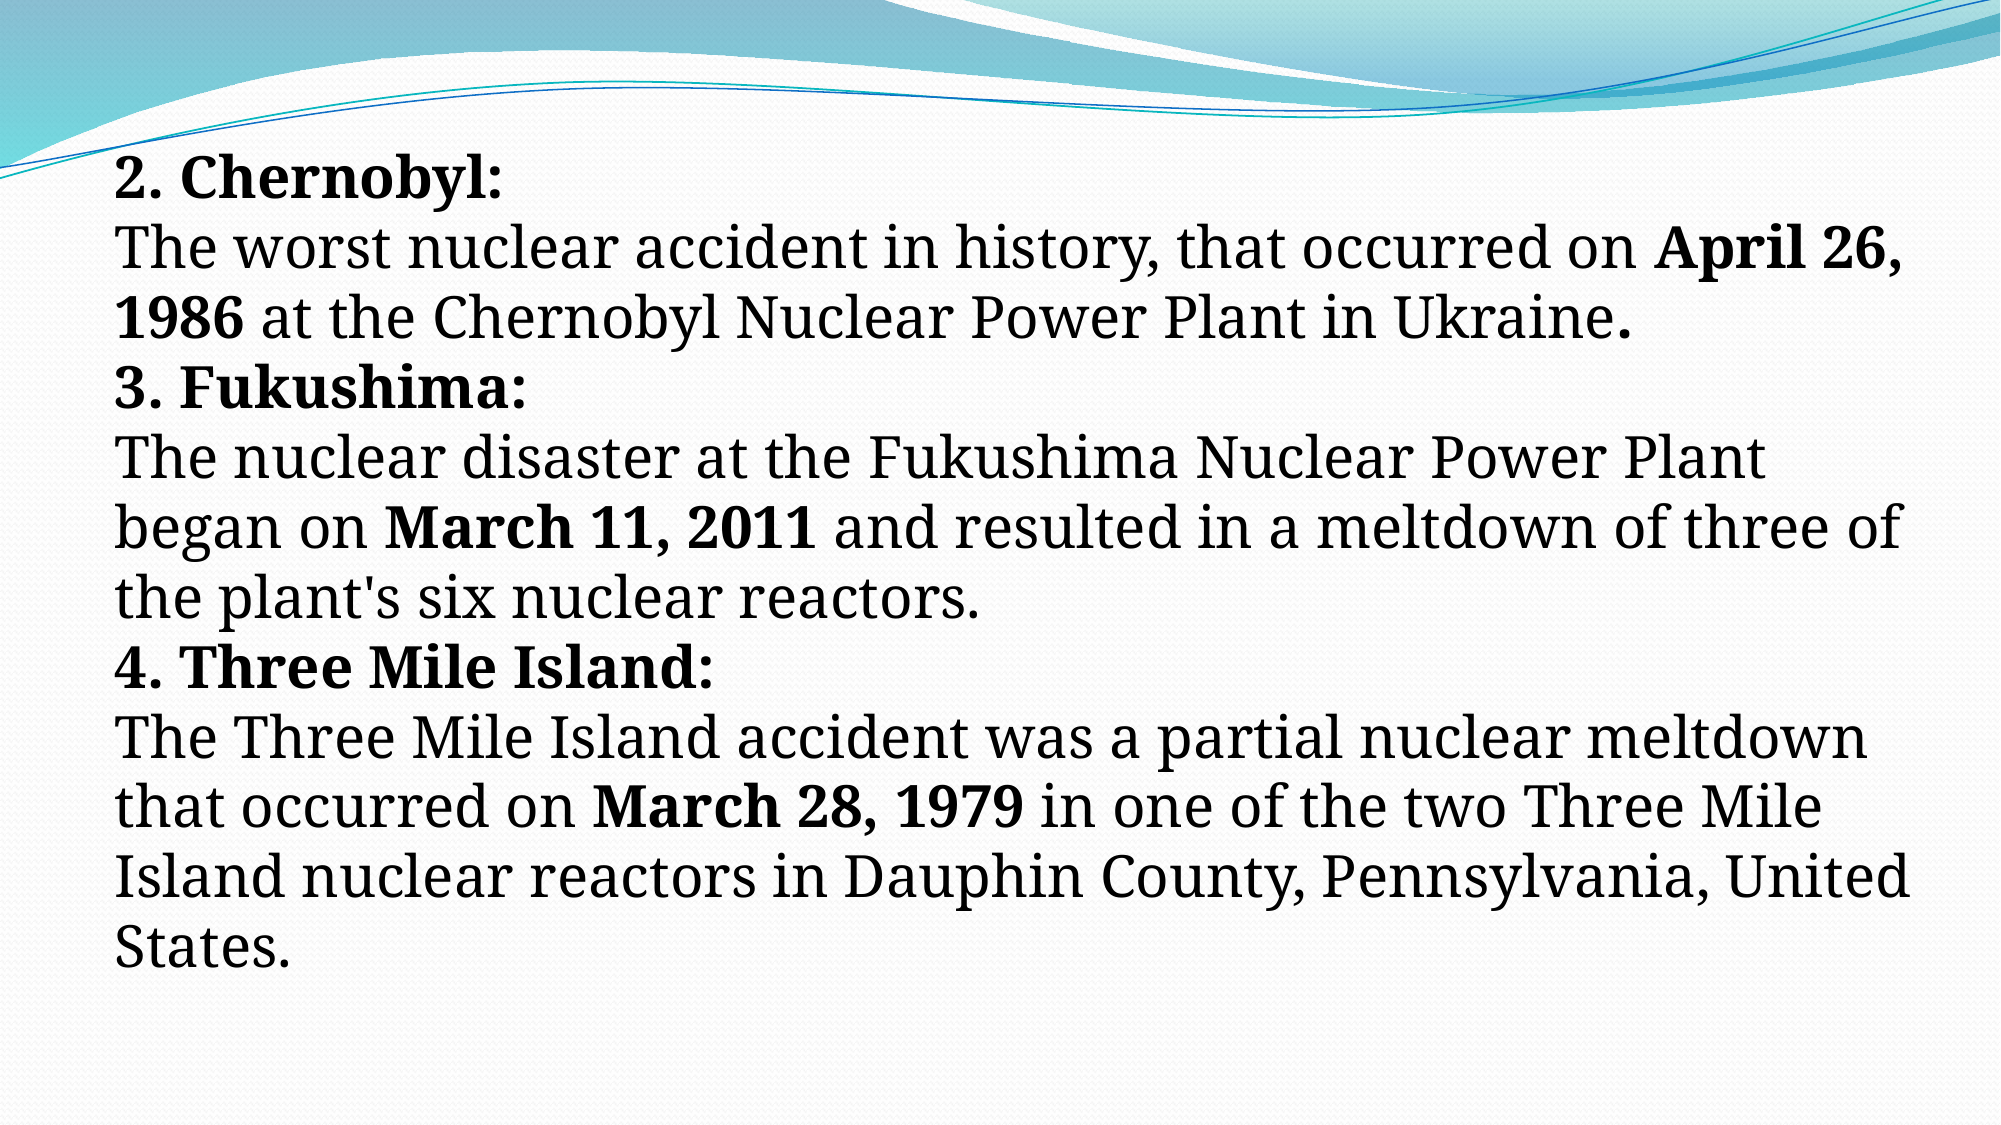

2. Chernobyl:
The worst nuclear accident in history, that occurred on April 26, 1986 at the Chernobyl Nuclear Power Plant in Ukraine.
3. Fukushima:
The nuclear disaster at the Fukushima Nuclear Power Plant began on March 11, 2011 and resulted in a meltdown of three of the plant's six nuclear reactors.
4. Three Mile Island:
The Three Mile Island accident was a partial nuclear meltdown that occurred on March 28, 1979 in one of the two Three Mile Island nuclear reactors in Dauphin County, Pennsylvania, United States.